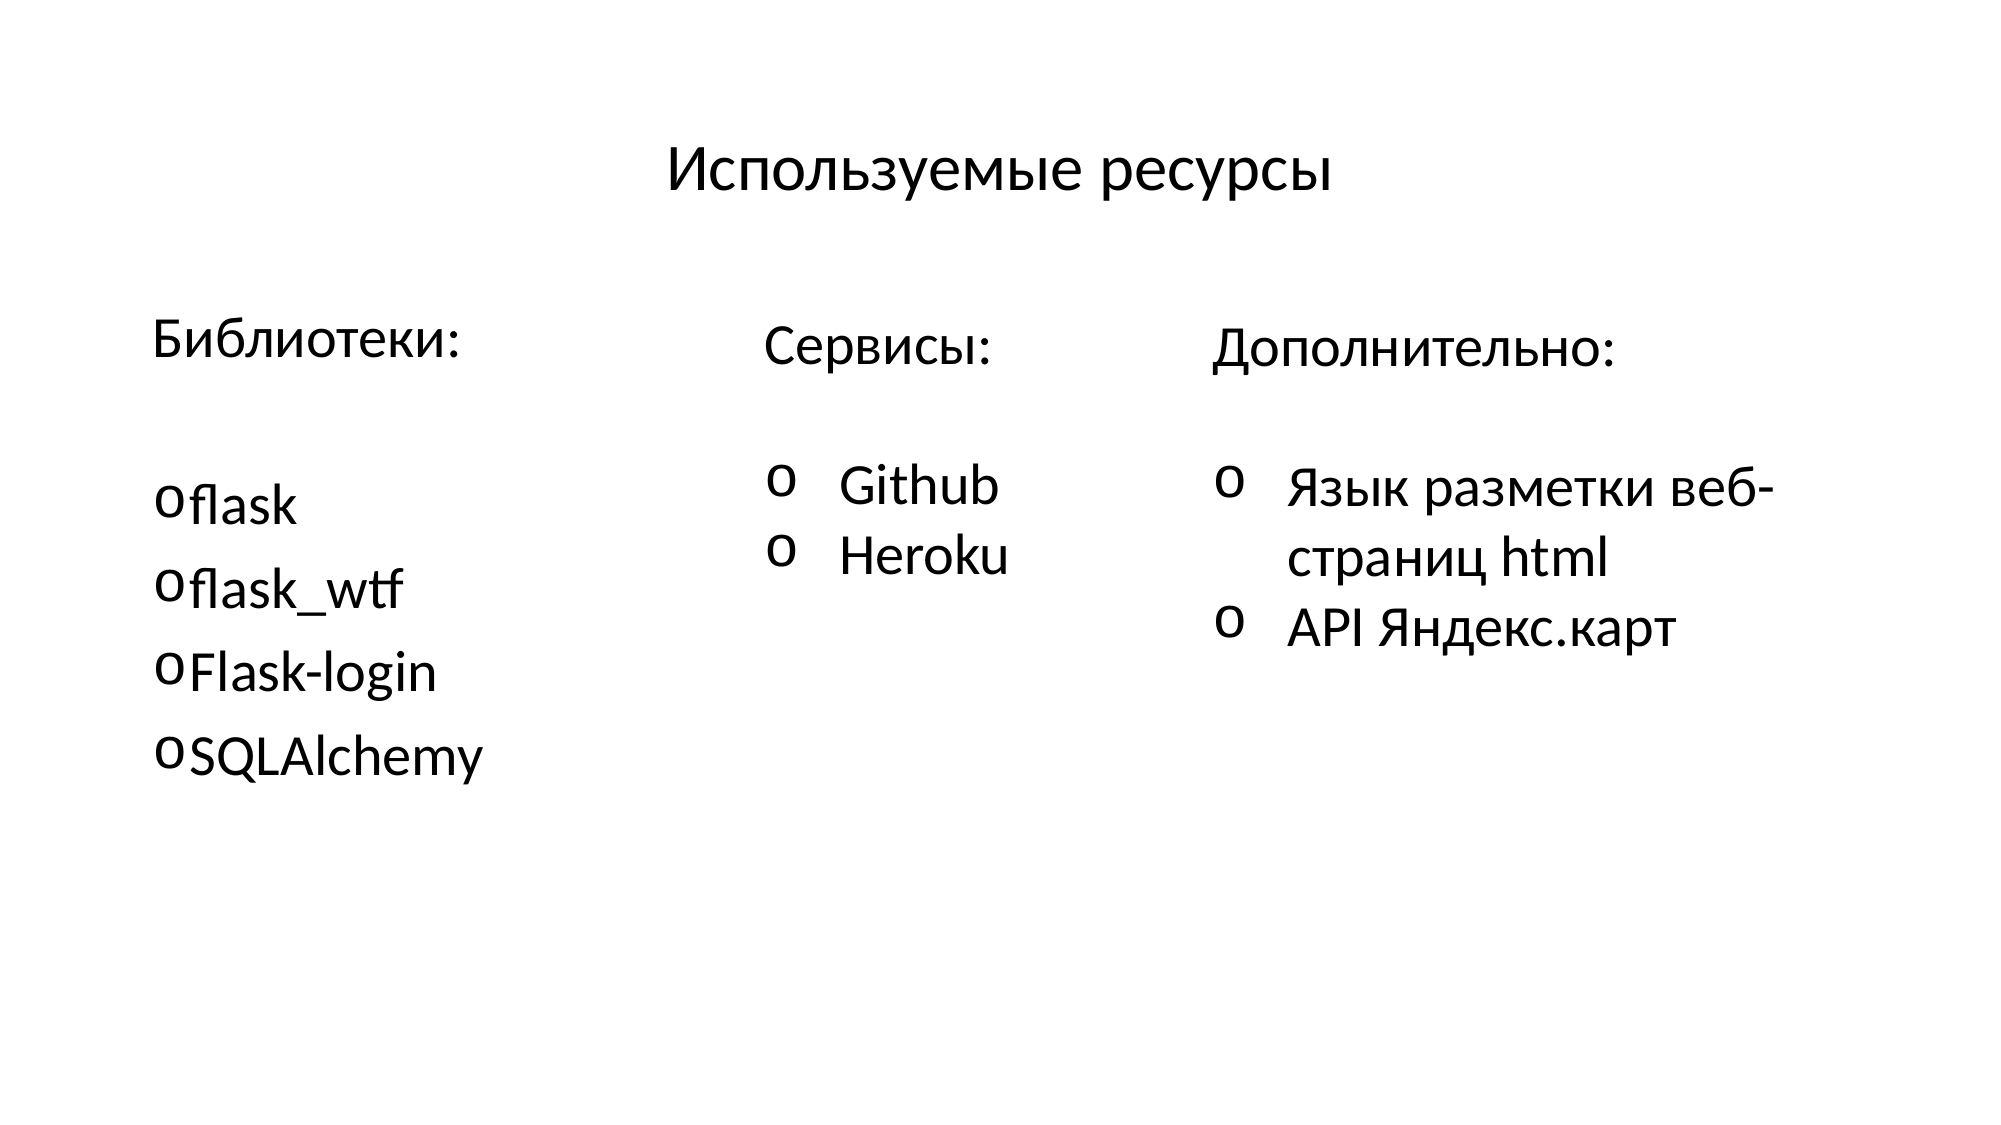

# Используемые ресурсы
Сервисы:

Github
Heroku

Библиотеки:

flask
flask_wtf
Flask-login
SQLAlchemy
Дополнительно:

Язык разметки веб-страниц html
API Яндекс.карт